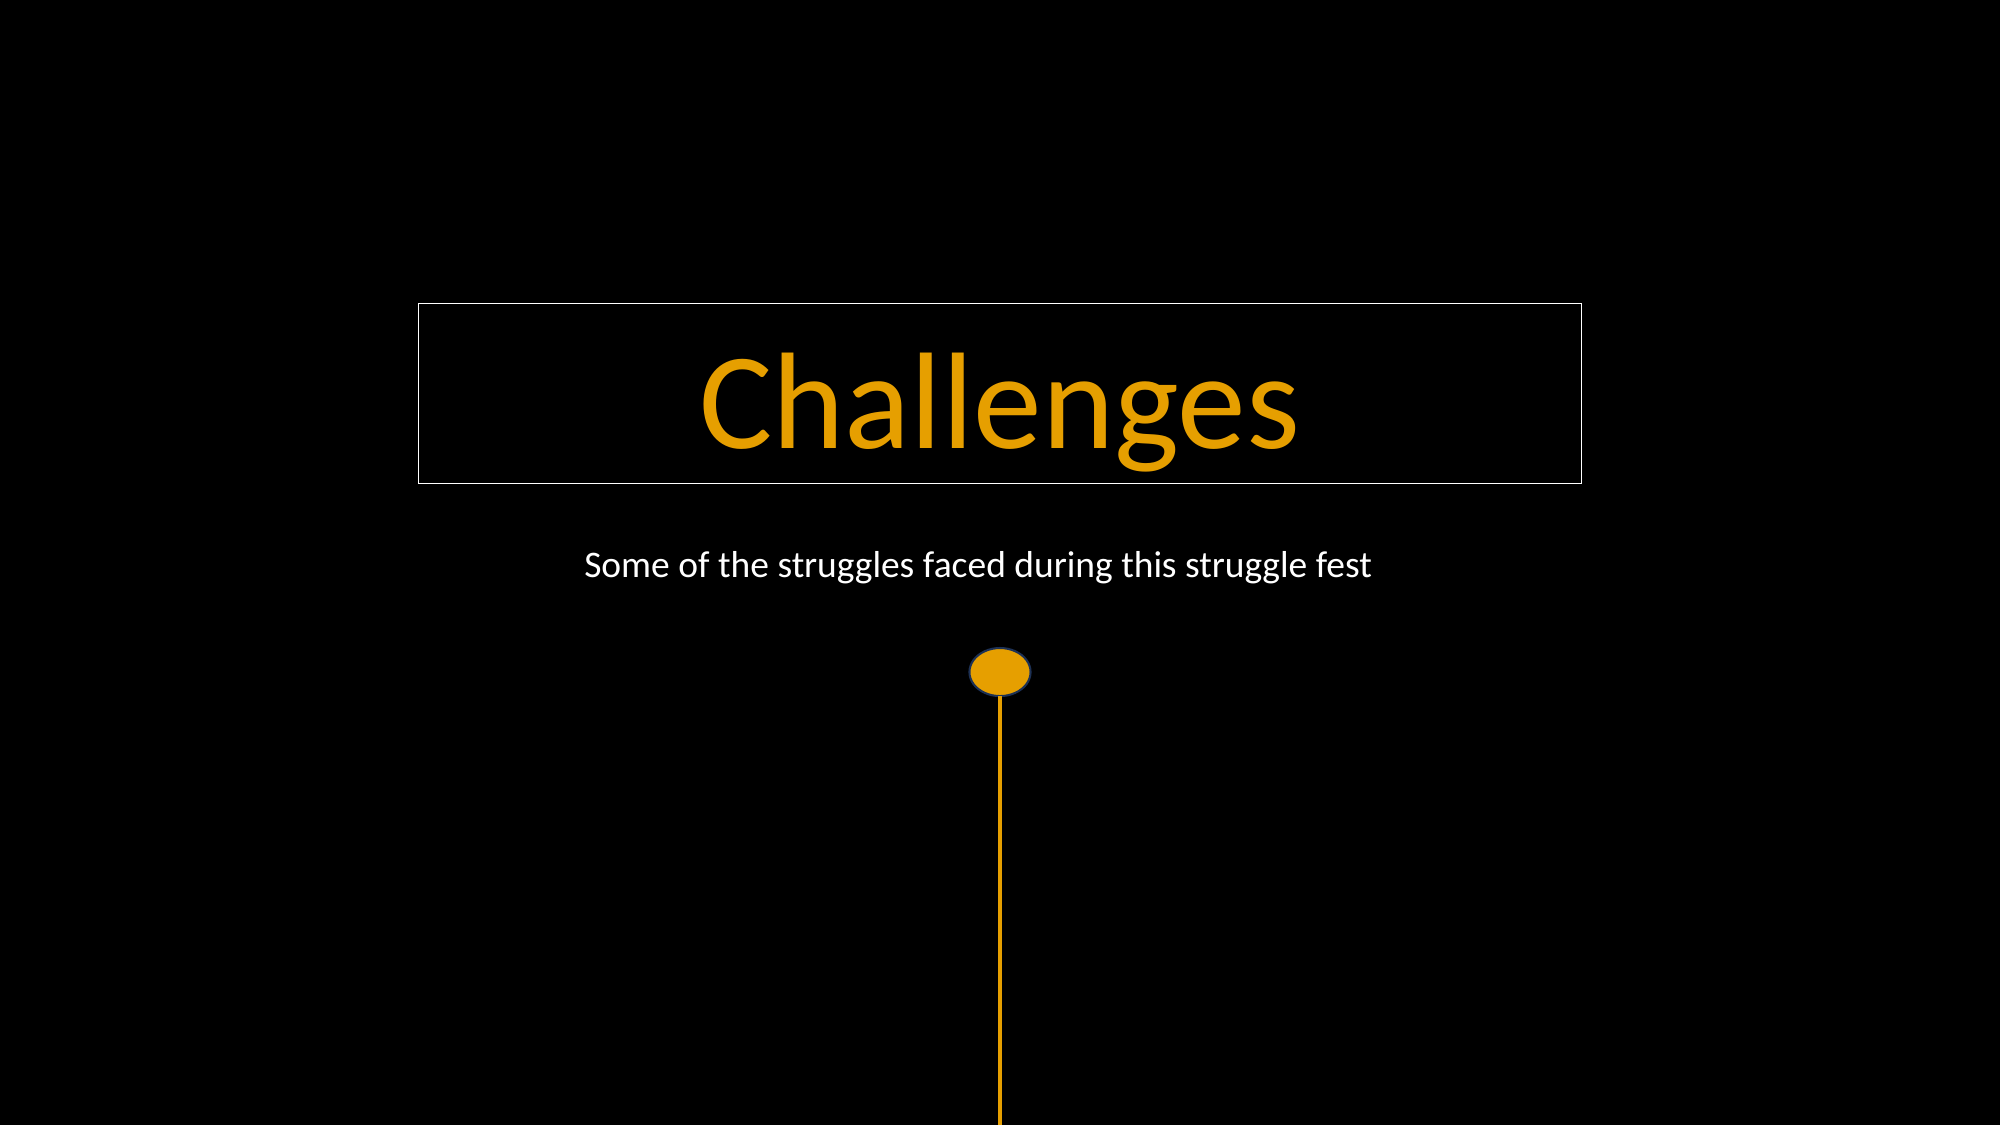

Challenges
Some of the struggles faced during this struggle fest